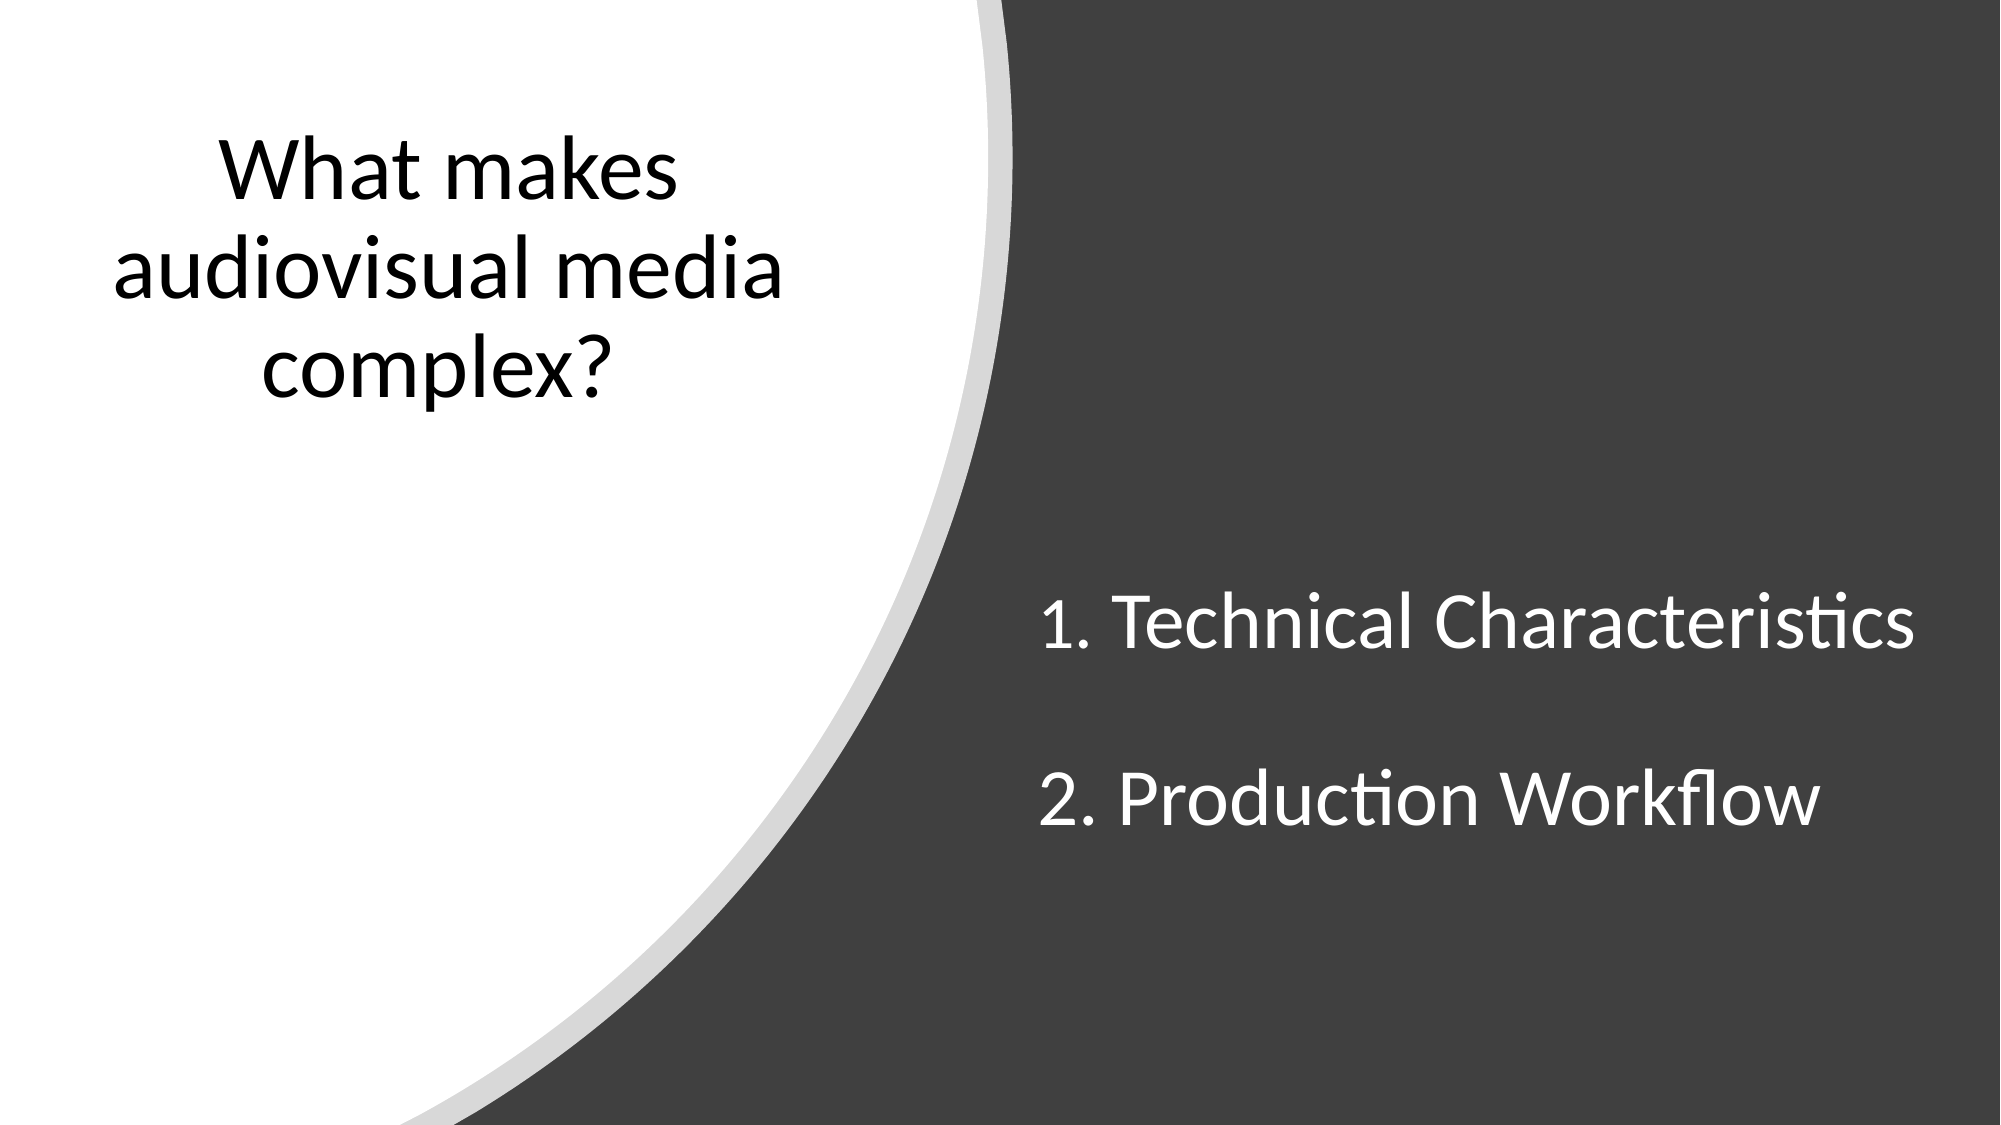

What makes audiovisual media complex?
# 1. Technical Characteristics 2. Production Workflow